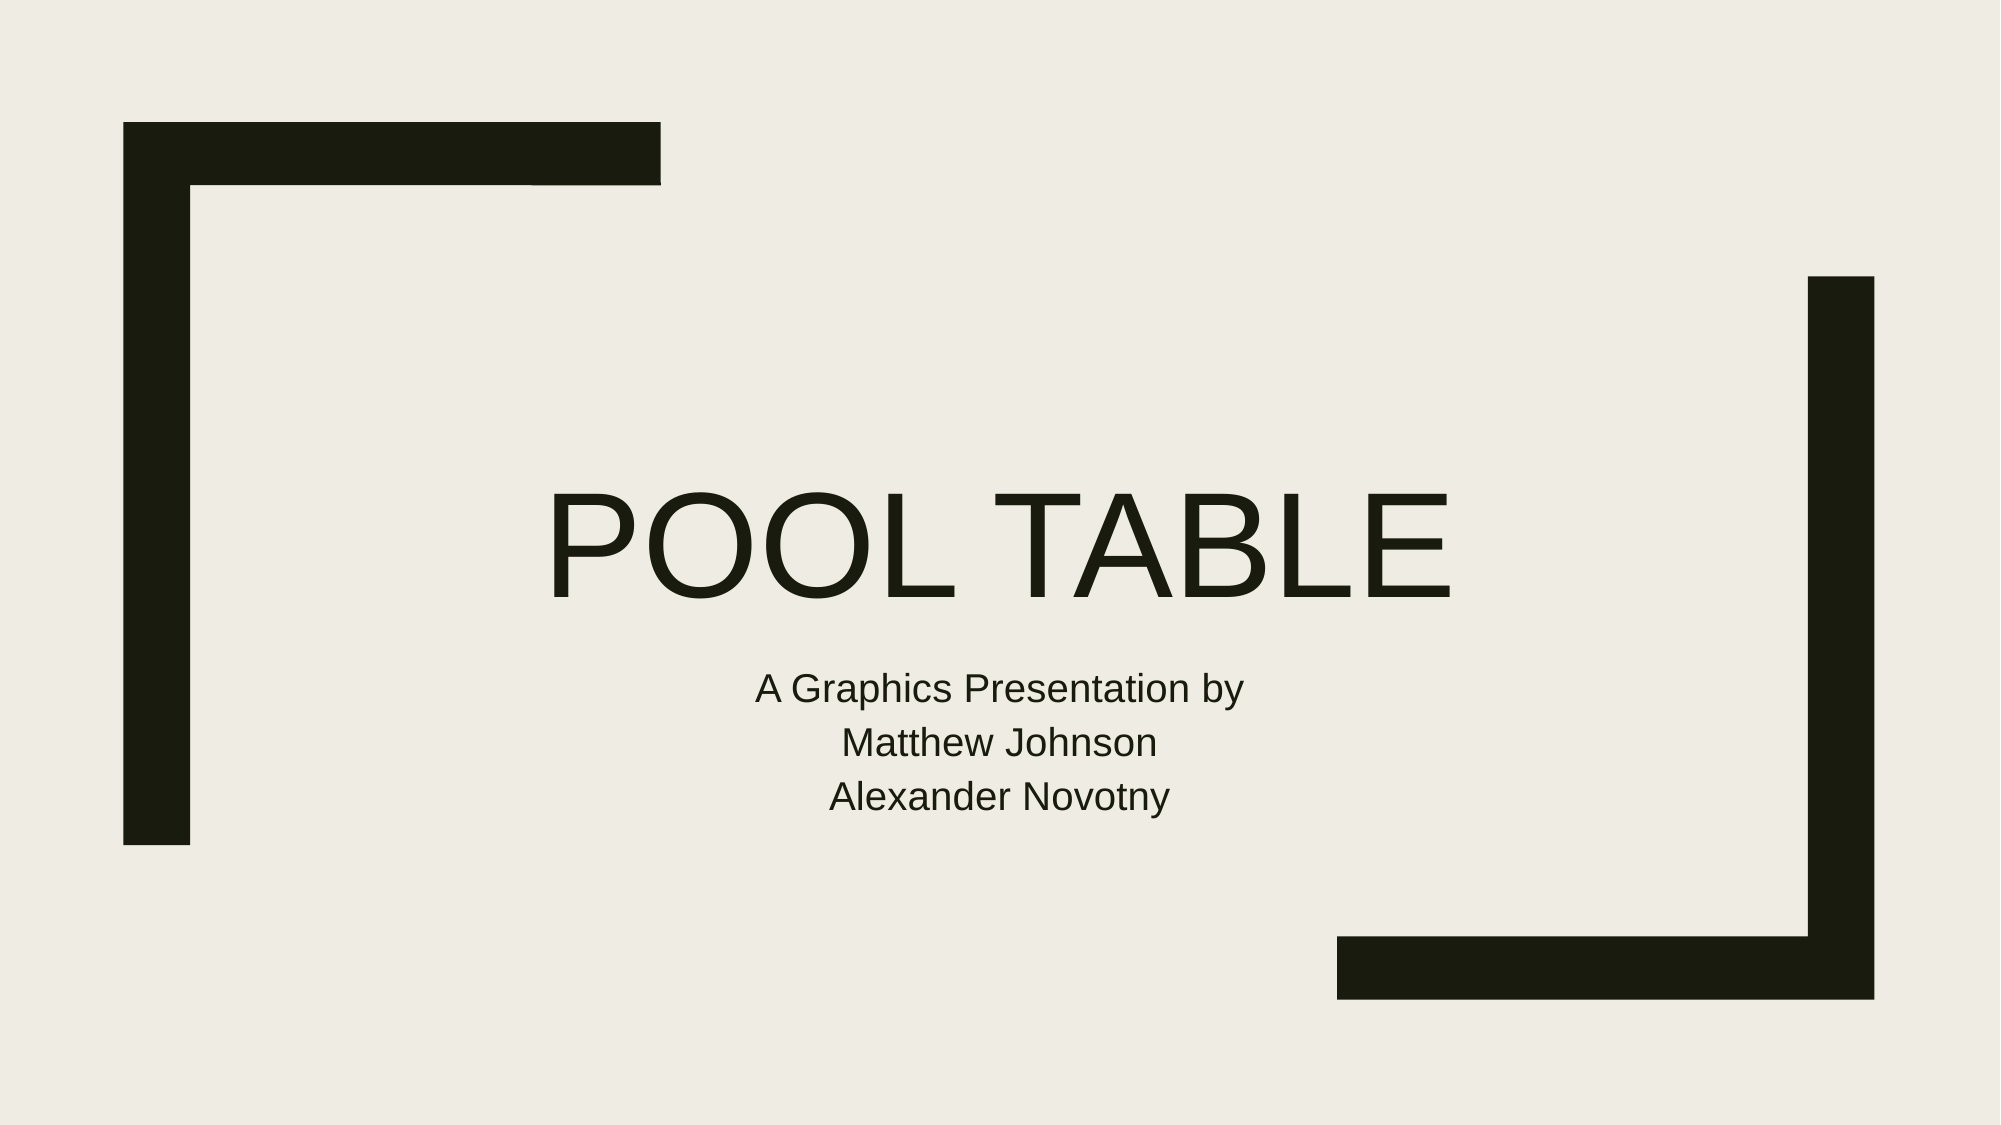

# Pool Table
A Graphics Presentation by
Matthew Johnson
Alexander Novotny